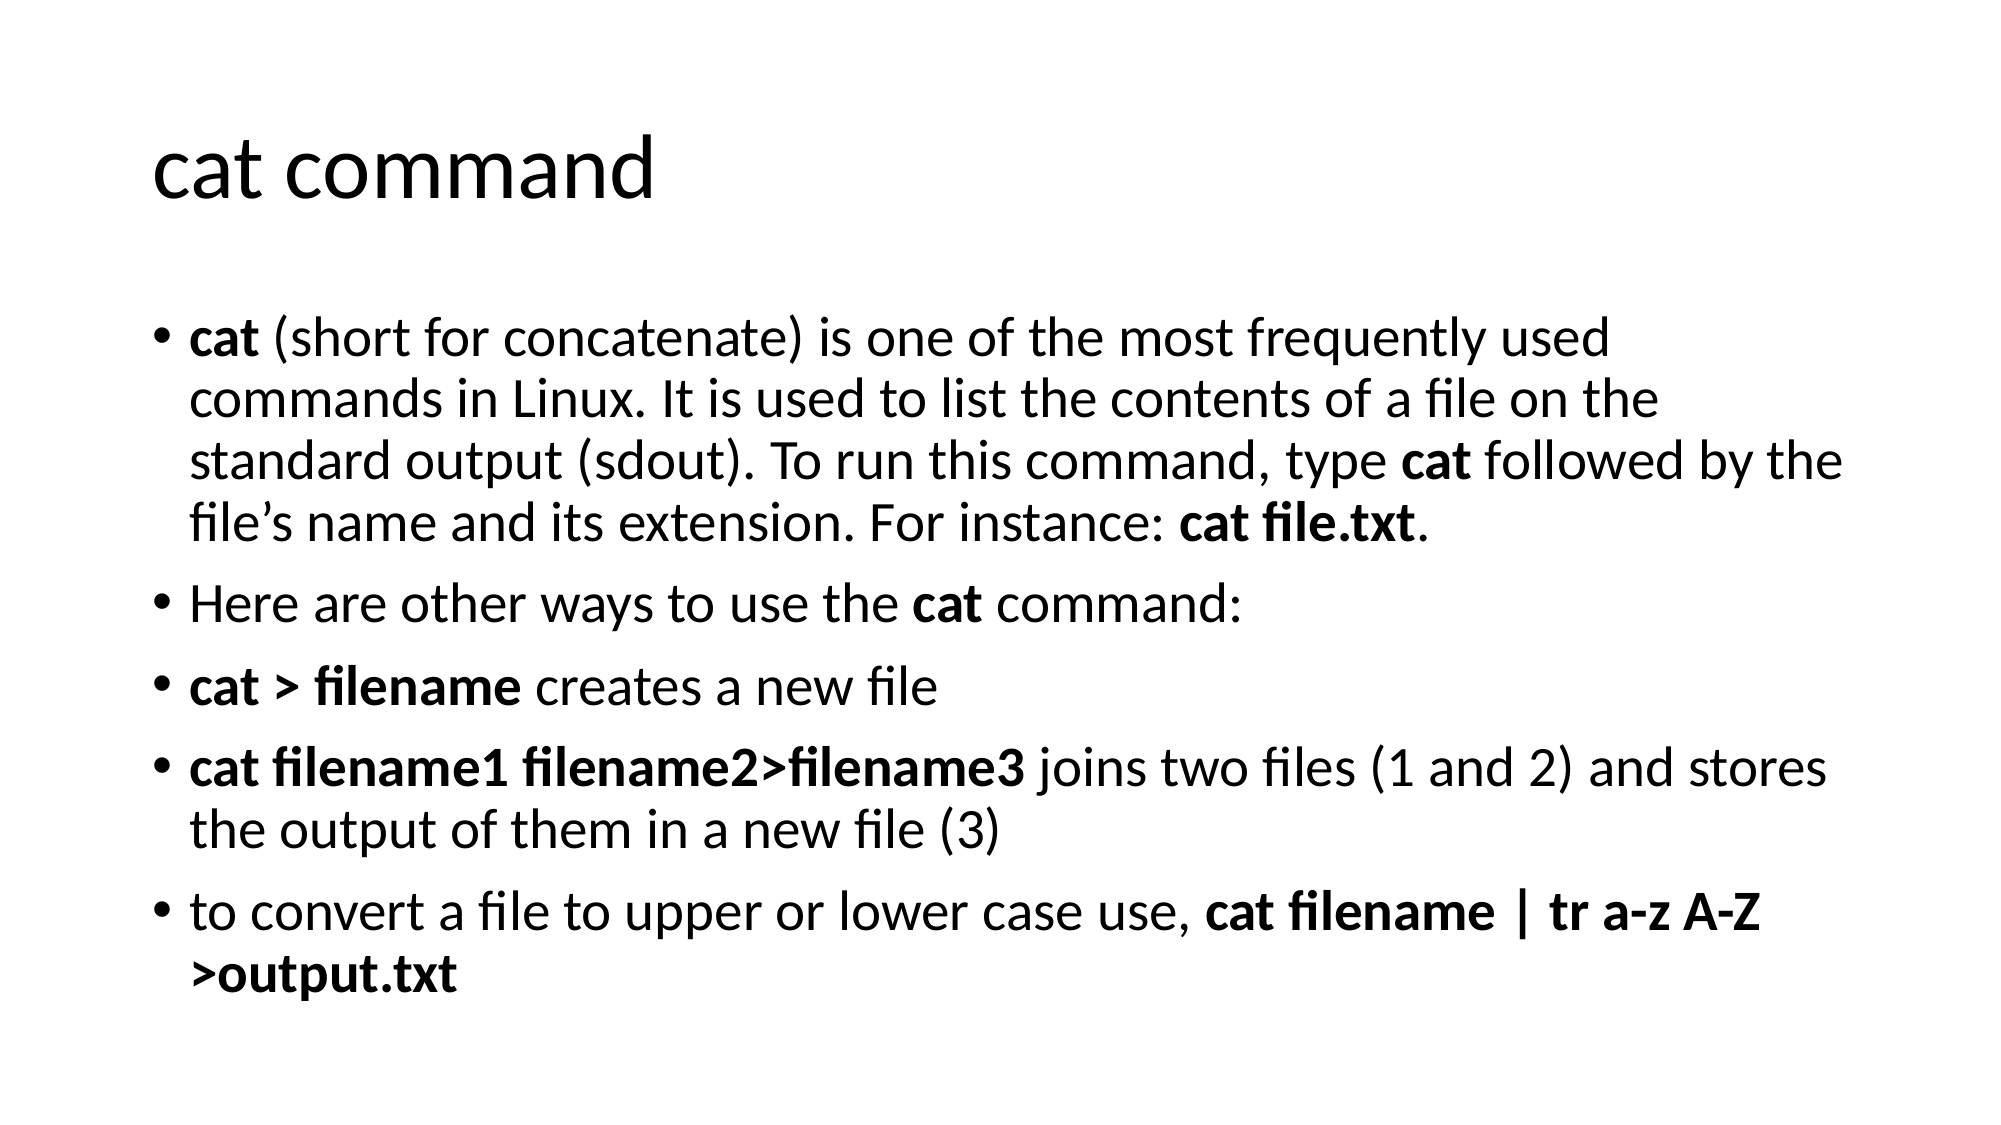

# cat command
cat (short for concatenate) is one of the most frequently used commands in Linux. It is used to list the contents of a file on the standard output (sdout). To run this command, type cat followed by the file’s name and its extension. For instance: cat file.txt.
Here are other ways to use the cat command:
cat > filename creates a new file
cat filename1 filename2>filename3 joins two files (1 and 2) and stores the output of them in a new file (3)
to convert a file to upper or lower case use, cat filename | tr a-z A-Z >output.txt